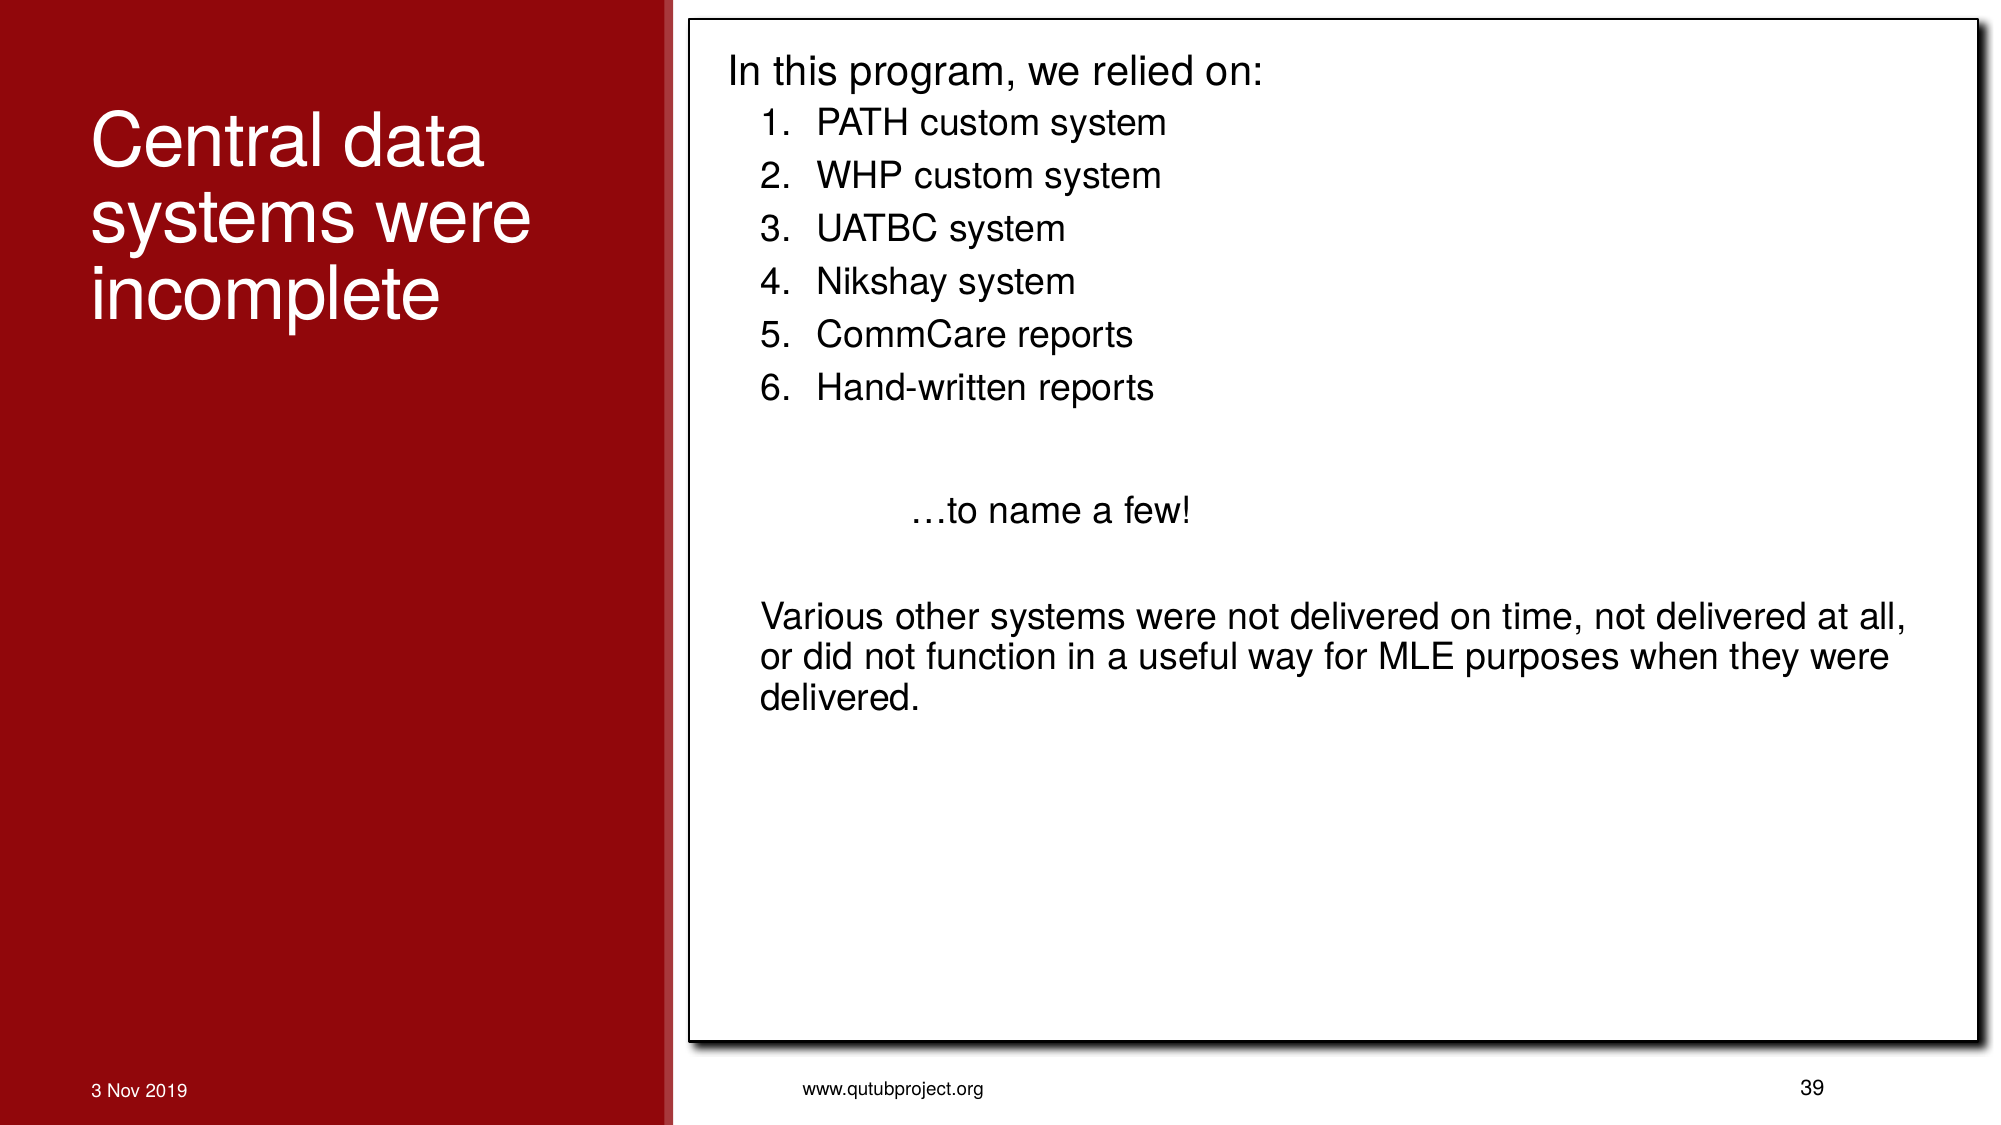

In this program, we relied on:
PATH custom system
WHP custom system
UATBC system
Nikshay system
CommCare reports
Hand-written reports

	…to name a few!

Various other systems were not delivered on time, not delivered at all, or did not function in a useful way for MLE purposes when they were delivered.
# Central data systems were incomplete

3 Nov 2019
www.qutubproject.org
39